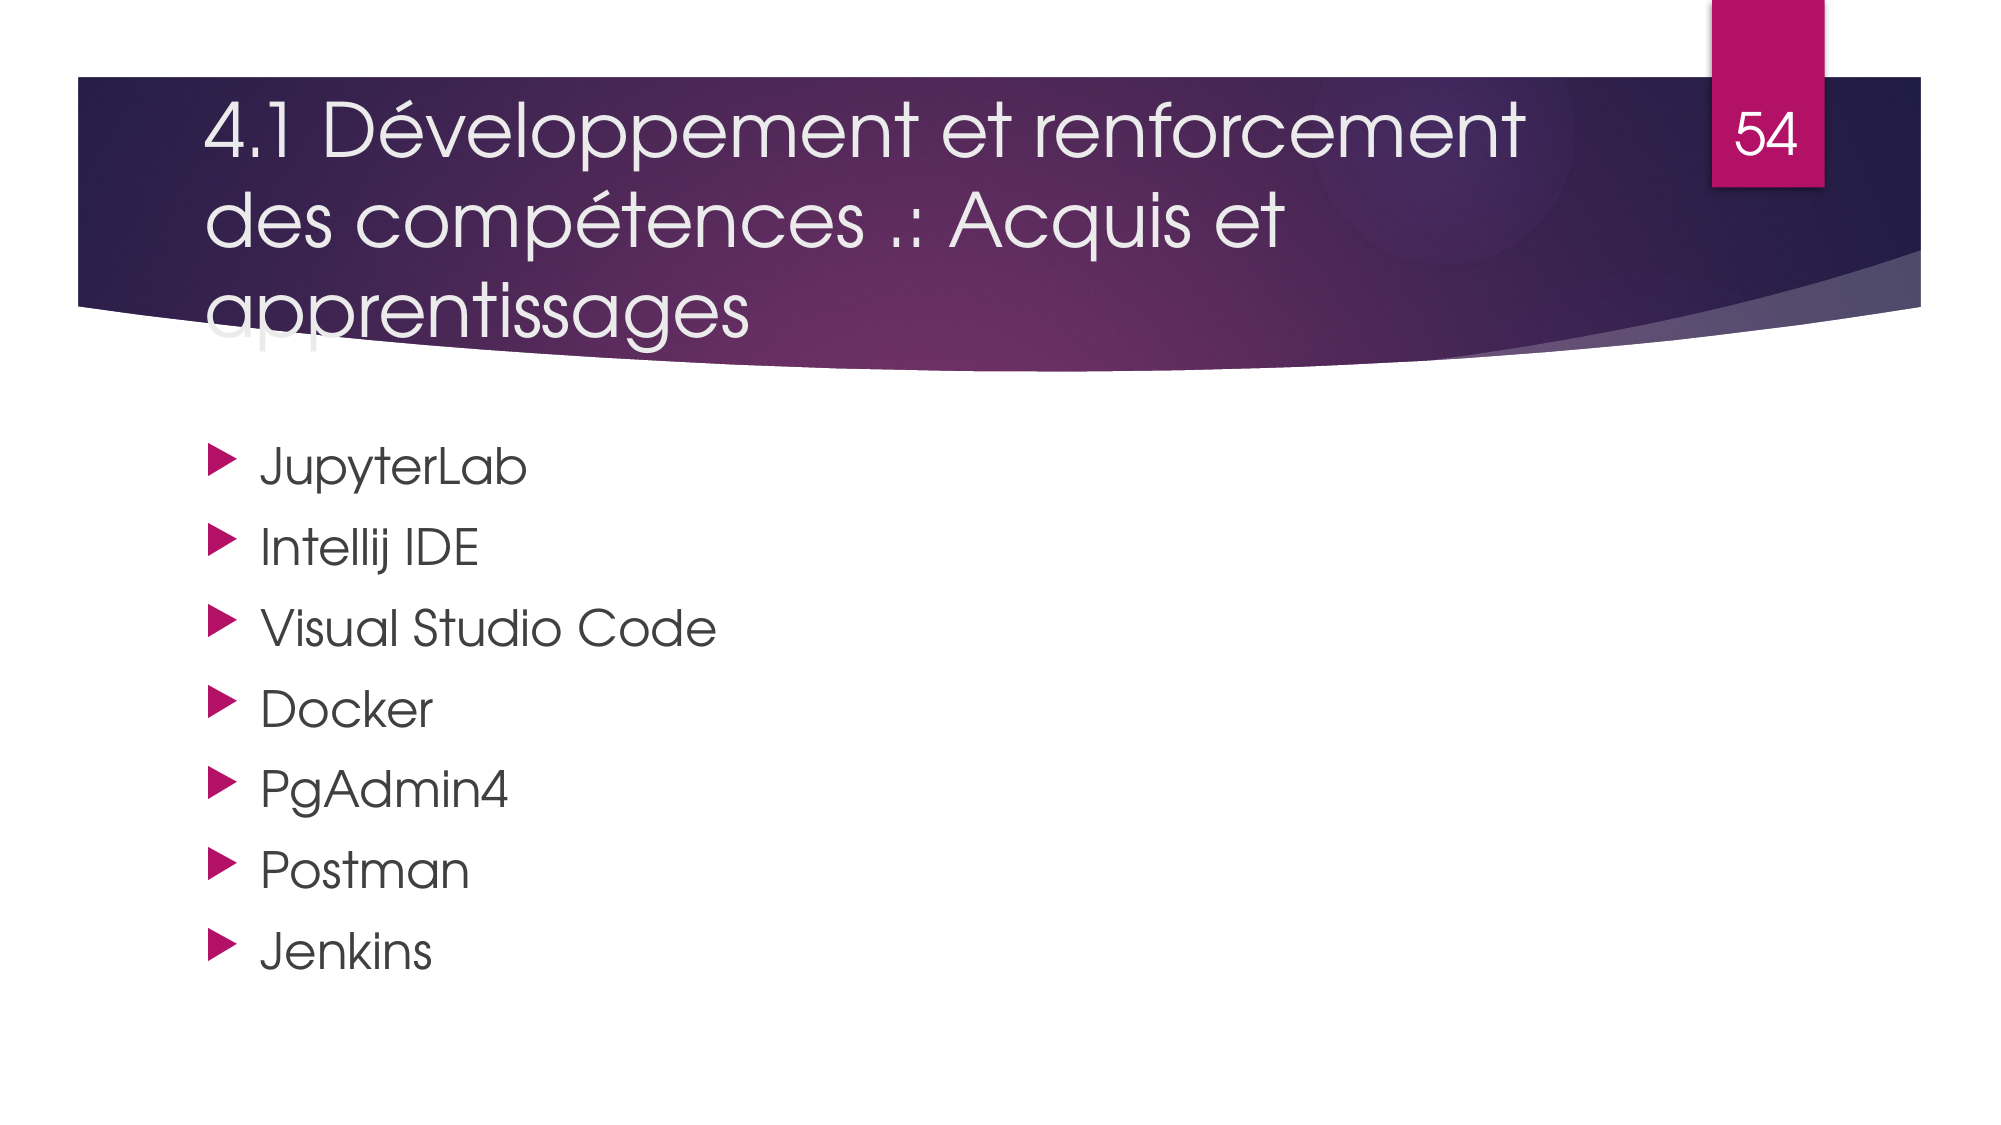

54
# 4.1 Développement et renforcement des compétences .: Acquis et apprentissages
JupyterLab
Intellij IDE
Visual Studio Code
Docker
PgAdmin4
Postman
Jenkins